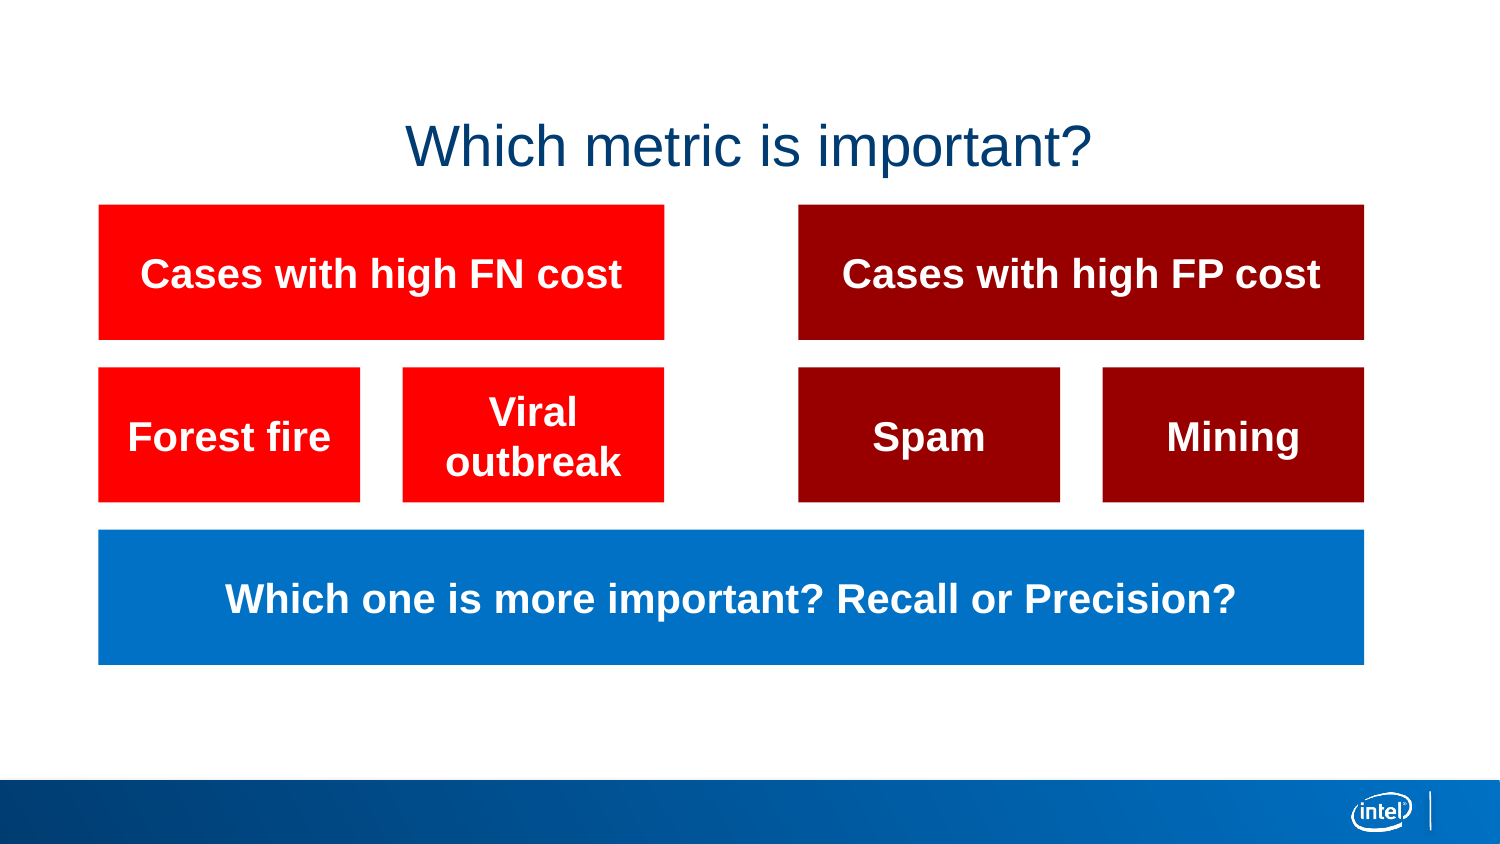

# Which metric is important?
Cases with high FN cost
Cases with high FP cost
Forest fire
Viral outbreak
Spam
Mining
Which one is more important? Recall or Precision?